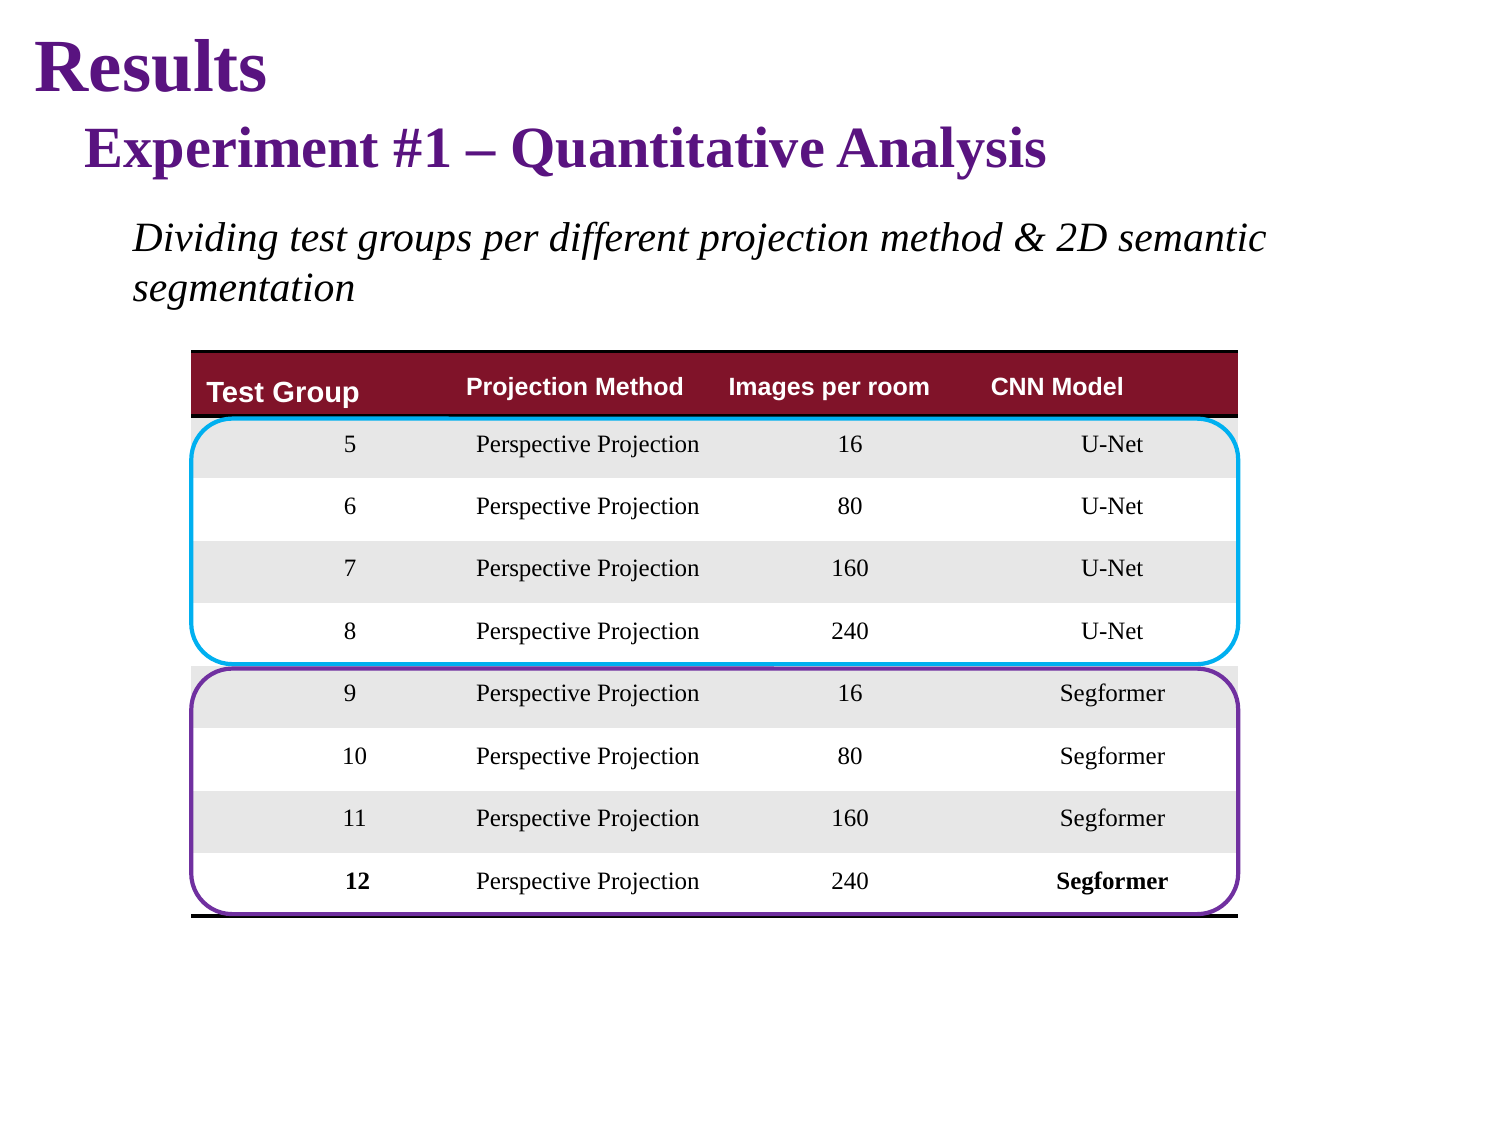

Results
Experiment #1 – Quantitative Analysis
Dividing test groups per different projection method & 2D semantic segmentation
| Test Group | Projection Method | Images per room | CNN Model |
| --- | --- | --- | --- |
| 5 | Perspective Projection | 16 | U-Net |
| 6 | Perspective Projection | 80 | U-Net |
| 7 | Perspective Projection | 160 | U-Net |
| 8 | Perspective Projection | 240 | U-Net |
| 9 | Perspective Projection | 16 | Segformer |
| 10 | Perspective Projection | 80 | Segformer |
| 11 | Perspective Projection | 160 | Segformer |
| 12 | Perspective Projection | 240 | Segformer |